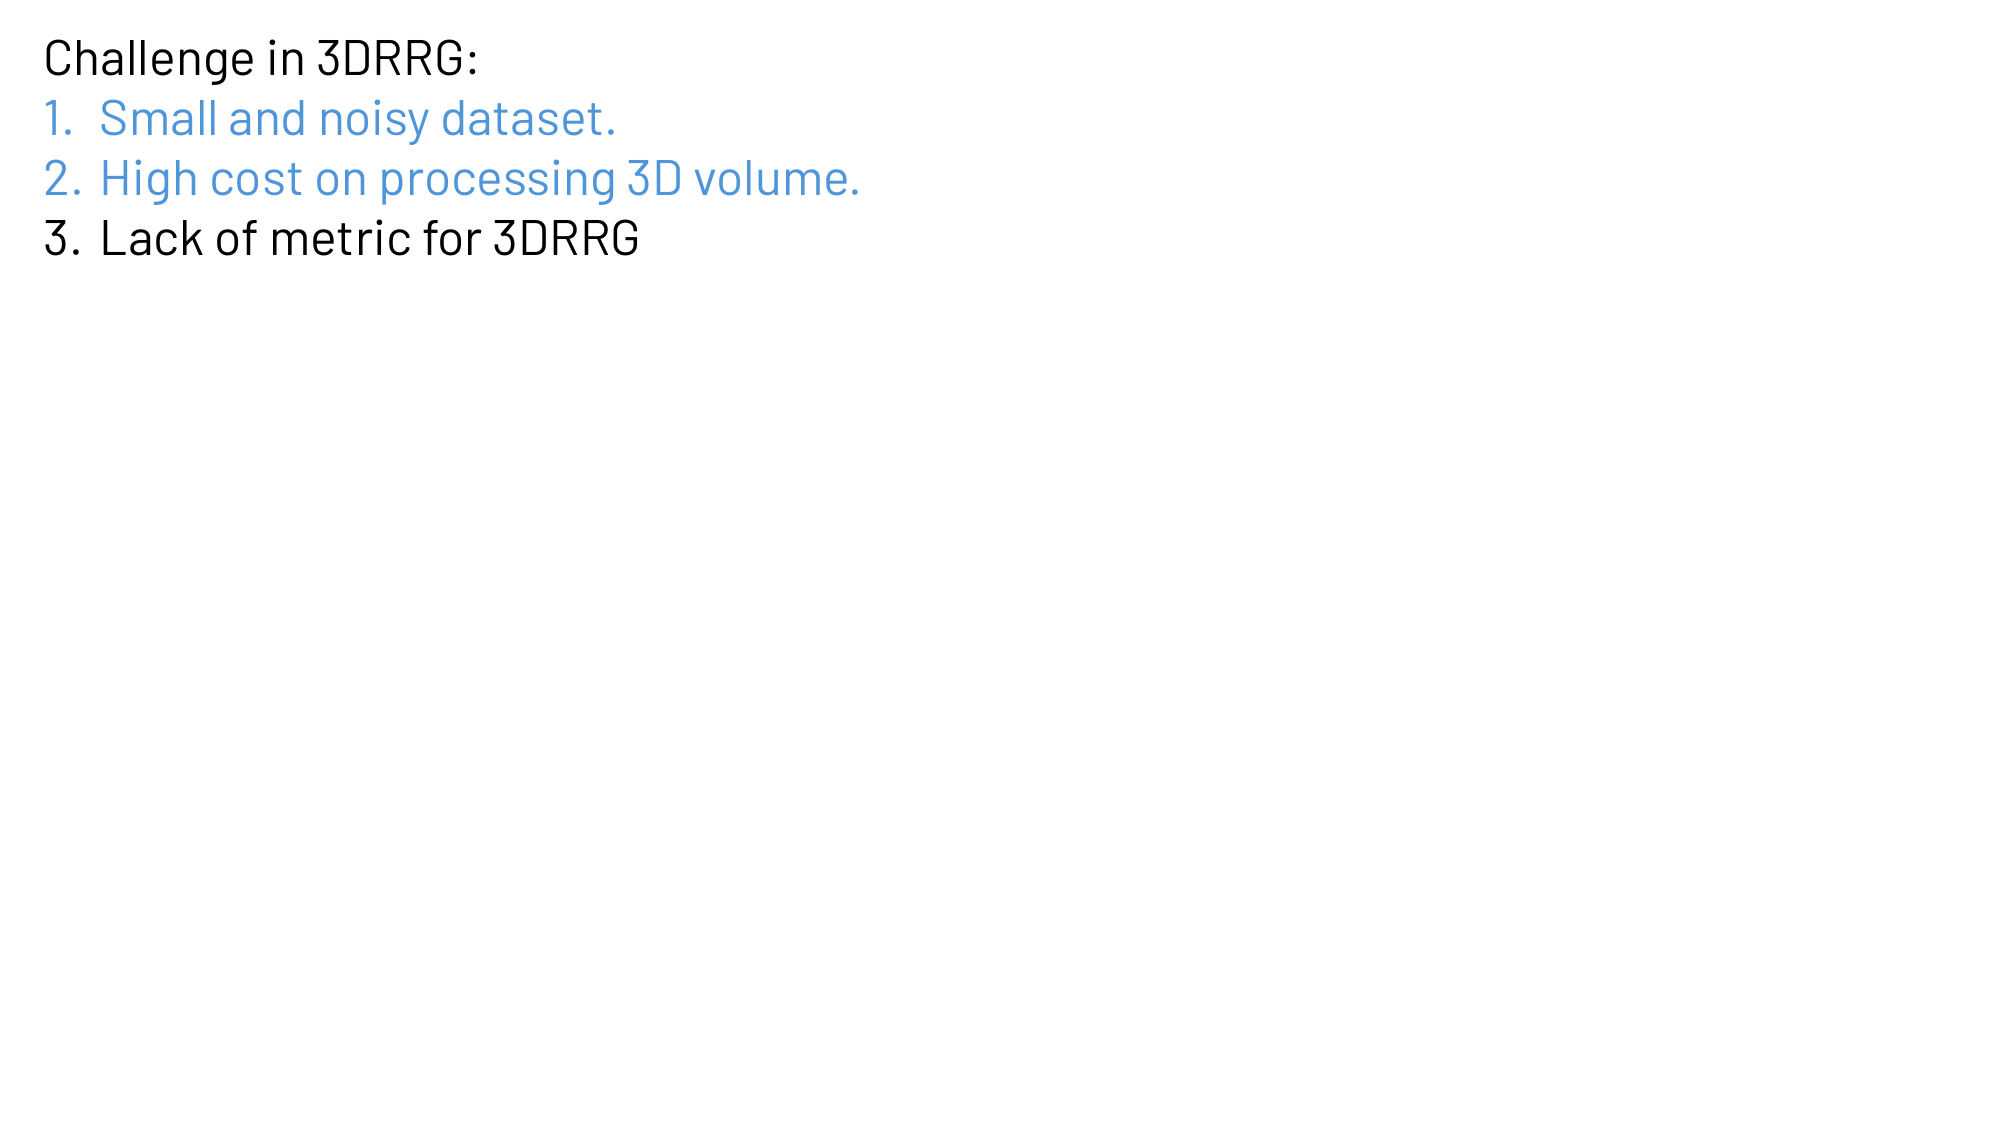

Challenge in 3DRRG:
Small and noisy dataset.
High cost on processing 3D volume.
Lack of metric for 3DRRG